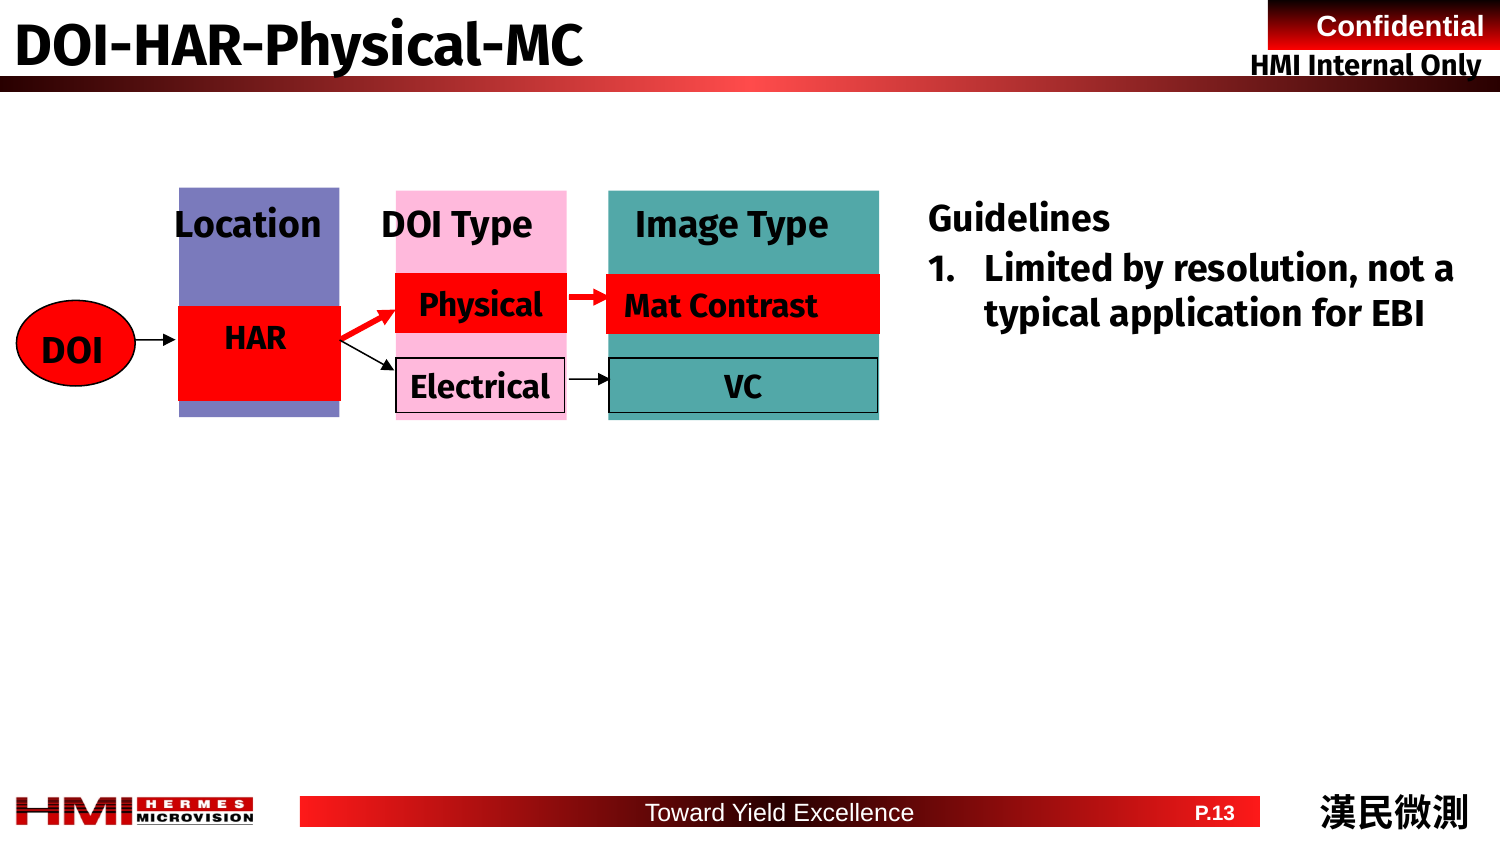

DOI-HAR-Physical-MC
Guidelines
Limited by resolution, not a typical application for EBI

Location 	DOI Type 		Image Type
Physical
Mat Contrast

HAR

DOI

Electrical
VC